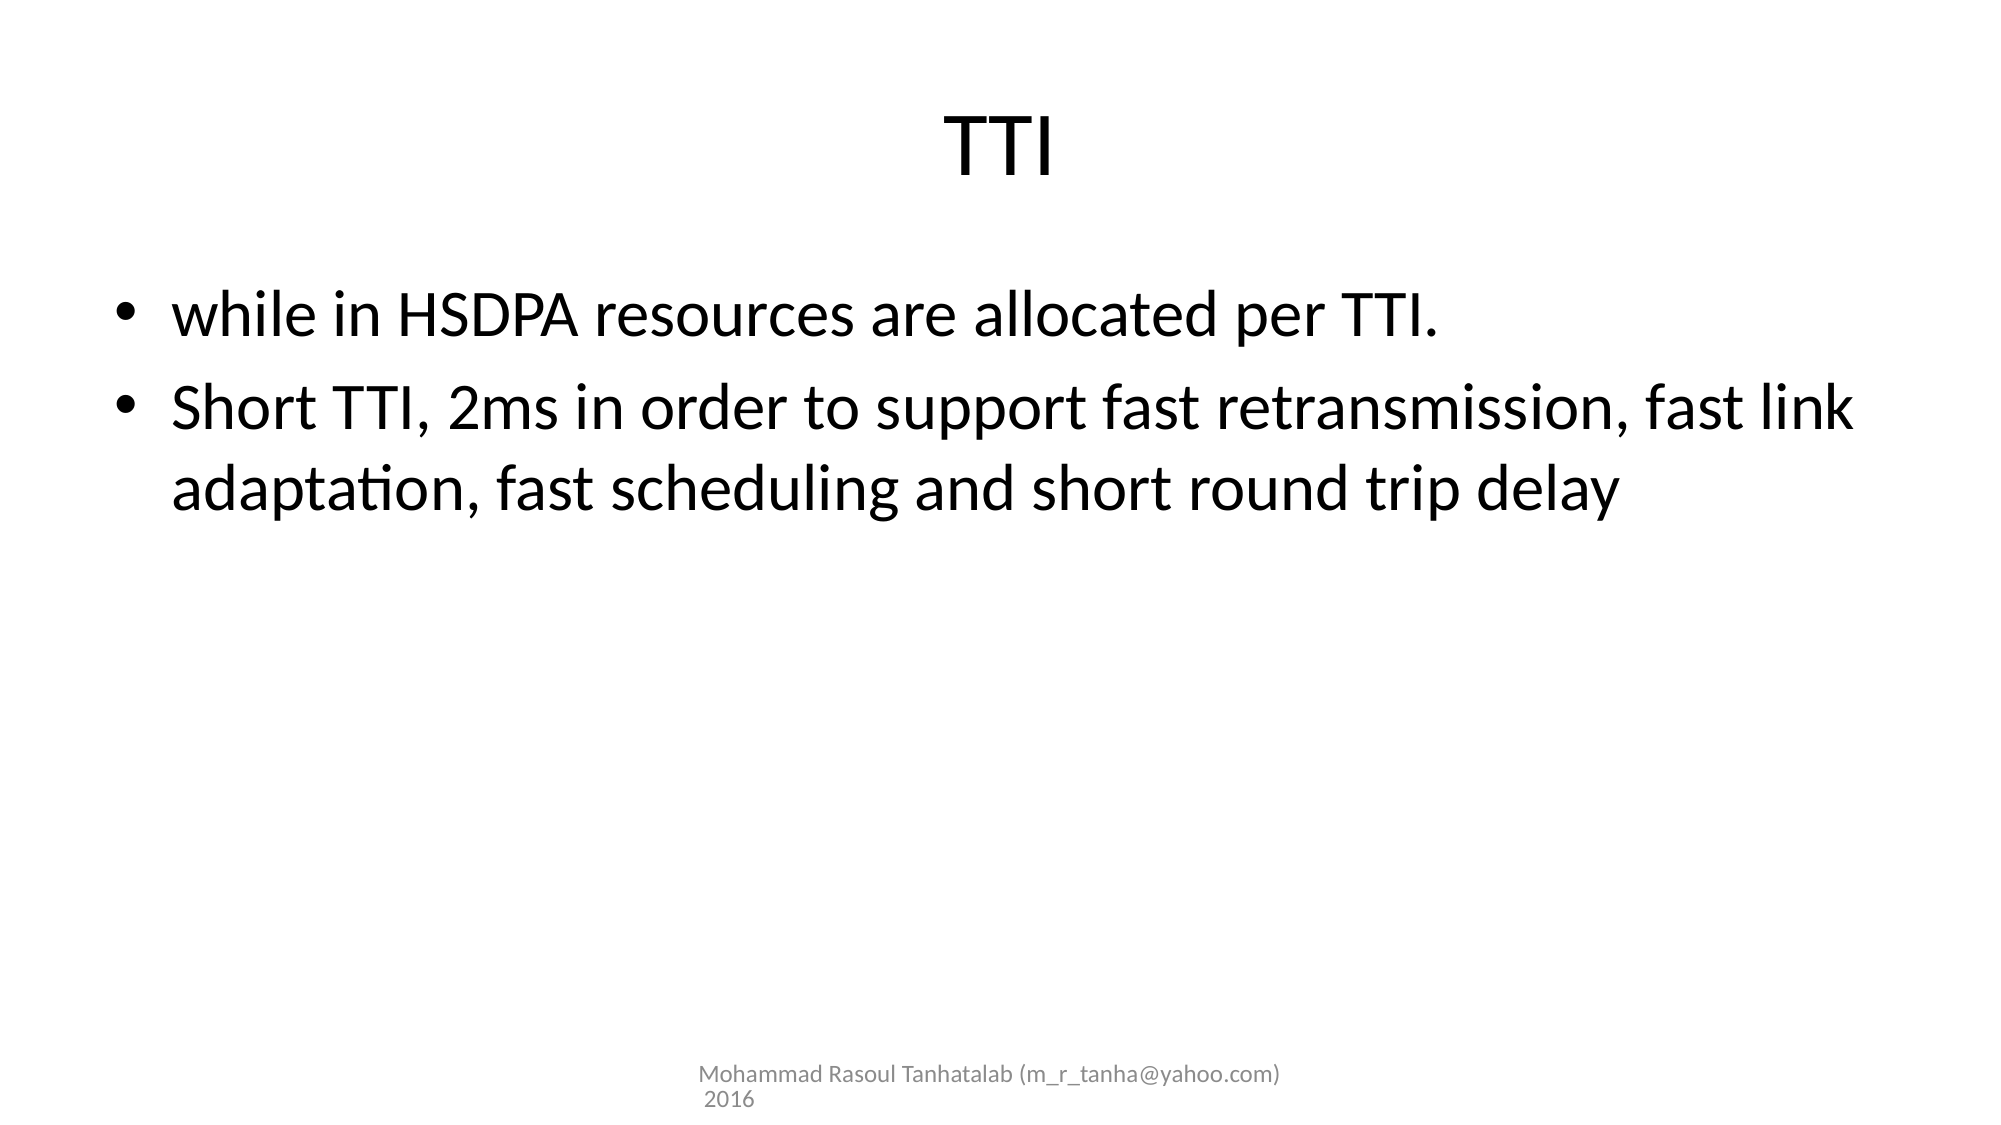

# TTI
while in HSDPA resources are allocated per TTI.
Short TTI, 2ms in order to support fast retransmission, fast link adaptation, fast scheduling and short round trip delay
Mohammad Rasoul Tanhatalab (m_r_tanha@yahoo.com)    2016